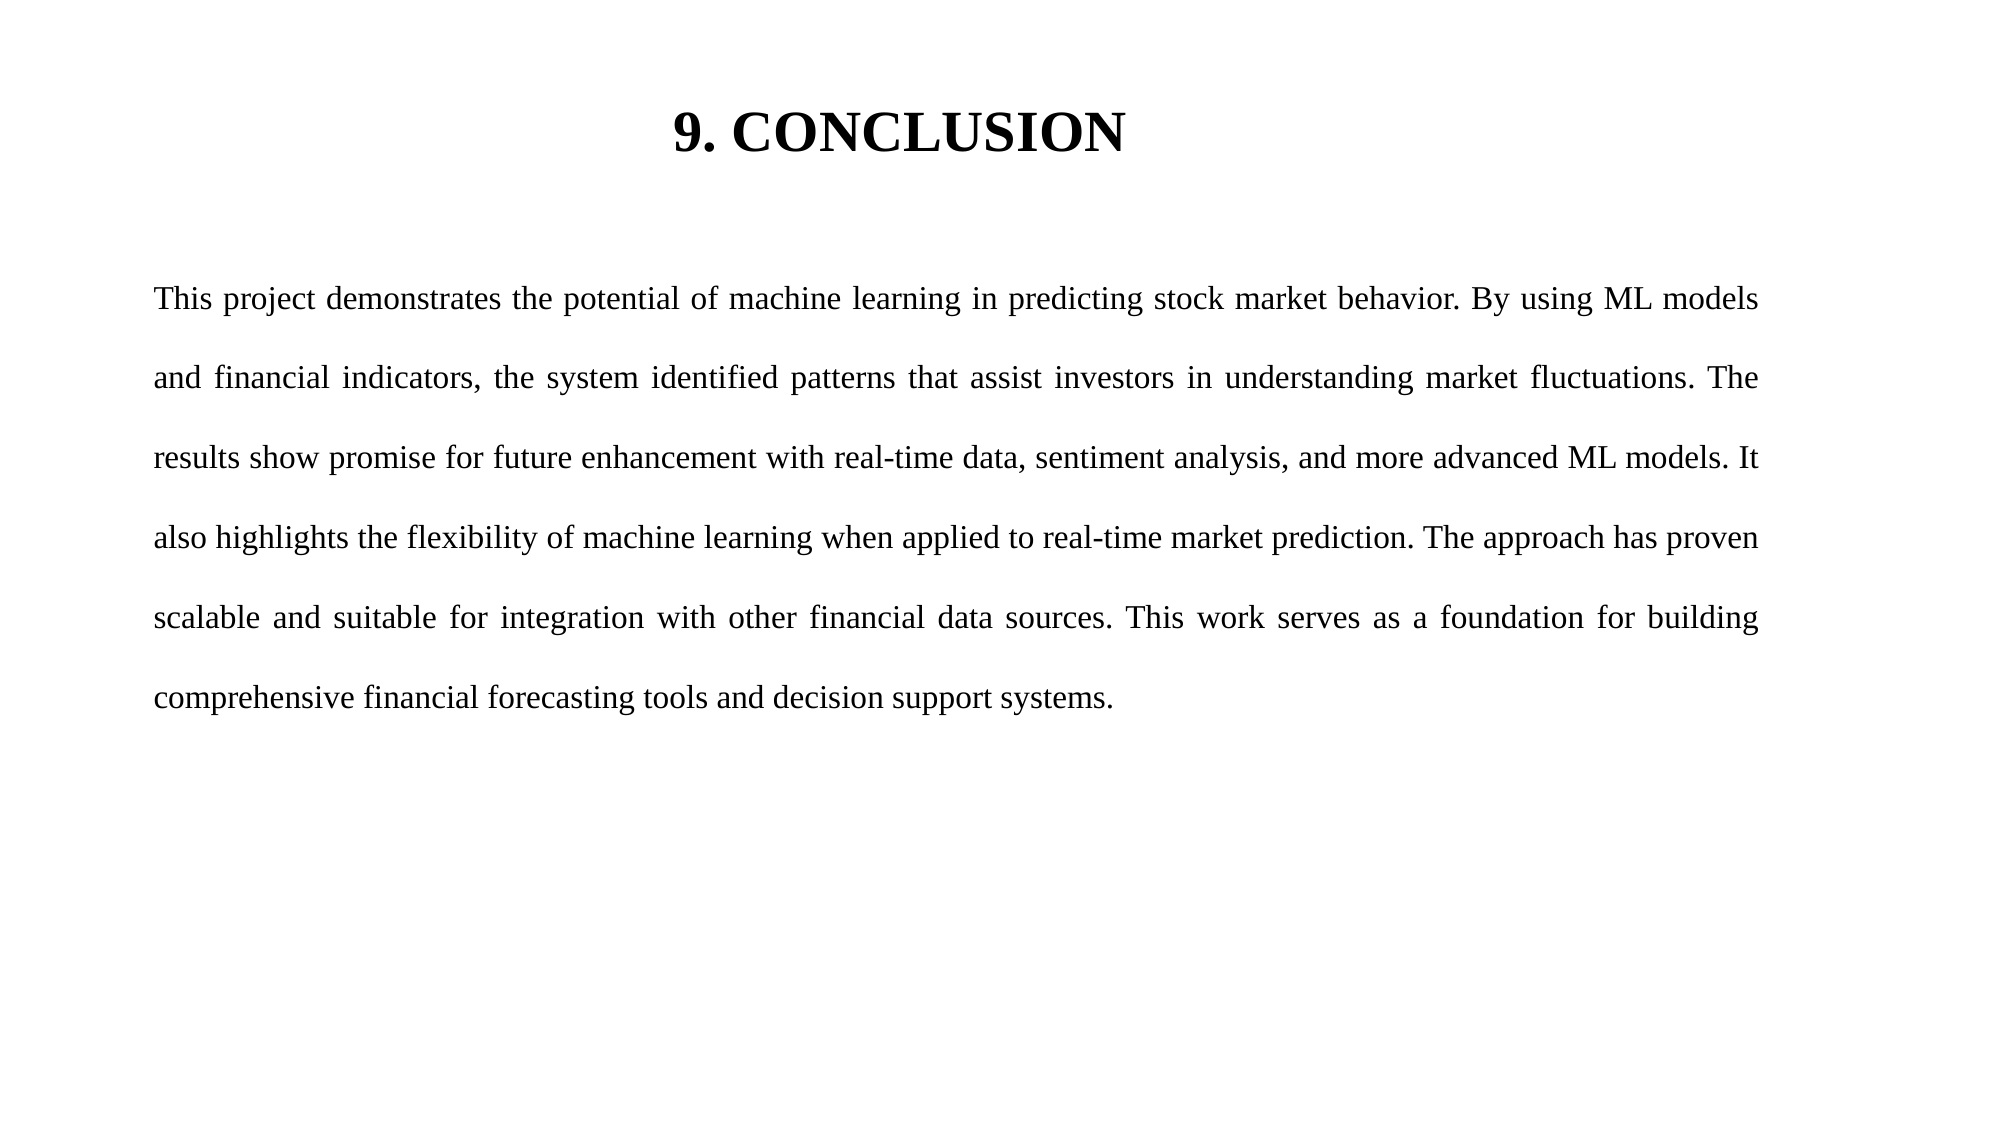

# 9. CONCLUSION
This project demonstrates the potential of machine learning in predicting stock market behavior. By using ML models and financial indicators, the system identified patterns that assist investors in understanding market fluctuations. The results show promise for future enhancement with real-time data, sentiment analysis, and more advanced ML models. It also highlights the flexibility of machine learning when applied to real-time market prediction. The approach has proven scalable and suitable for integration with other financial data sources. This work serves as a foundation for building comprehensive financial forecasting tools and decision support systems.